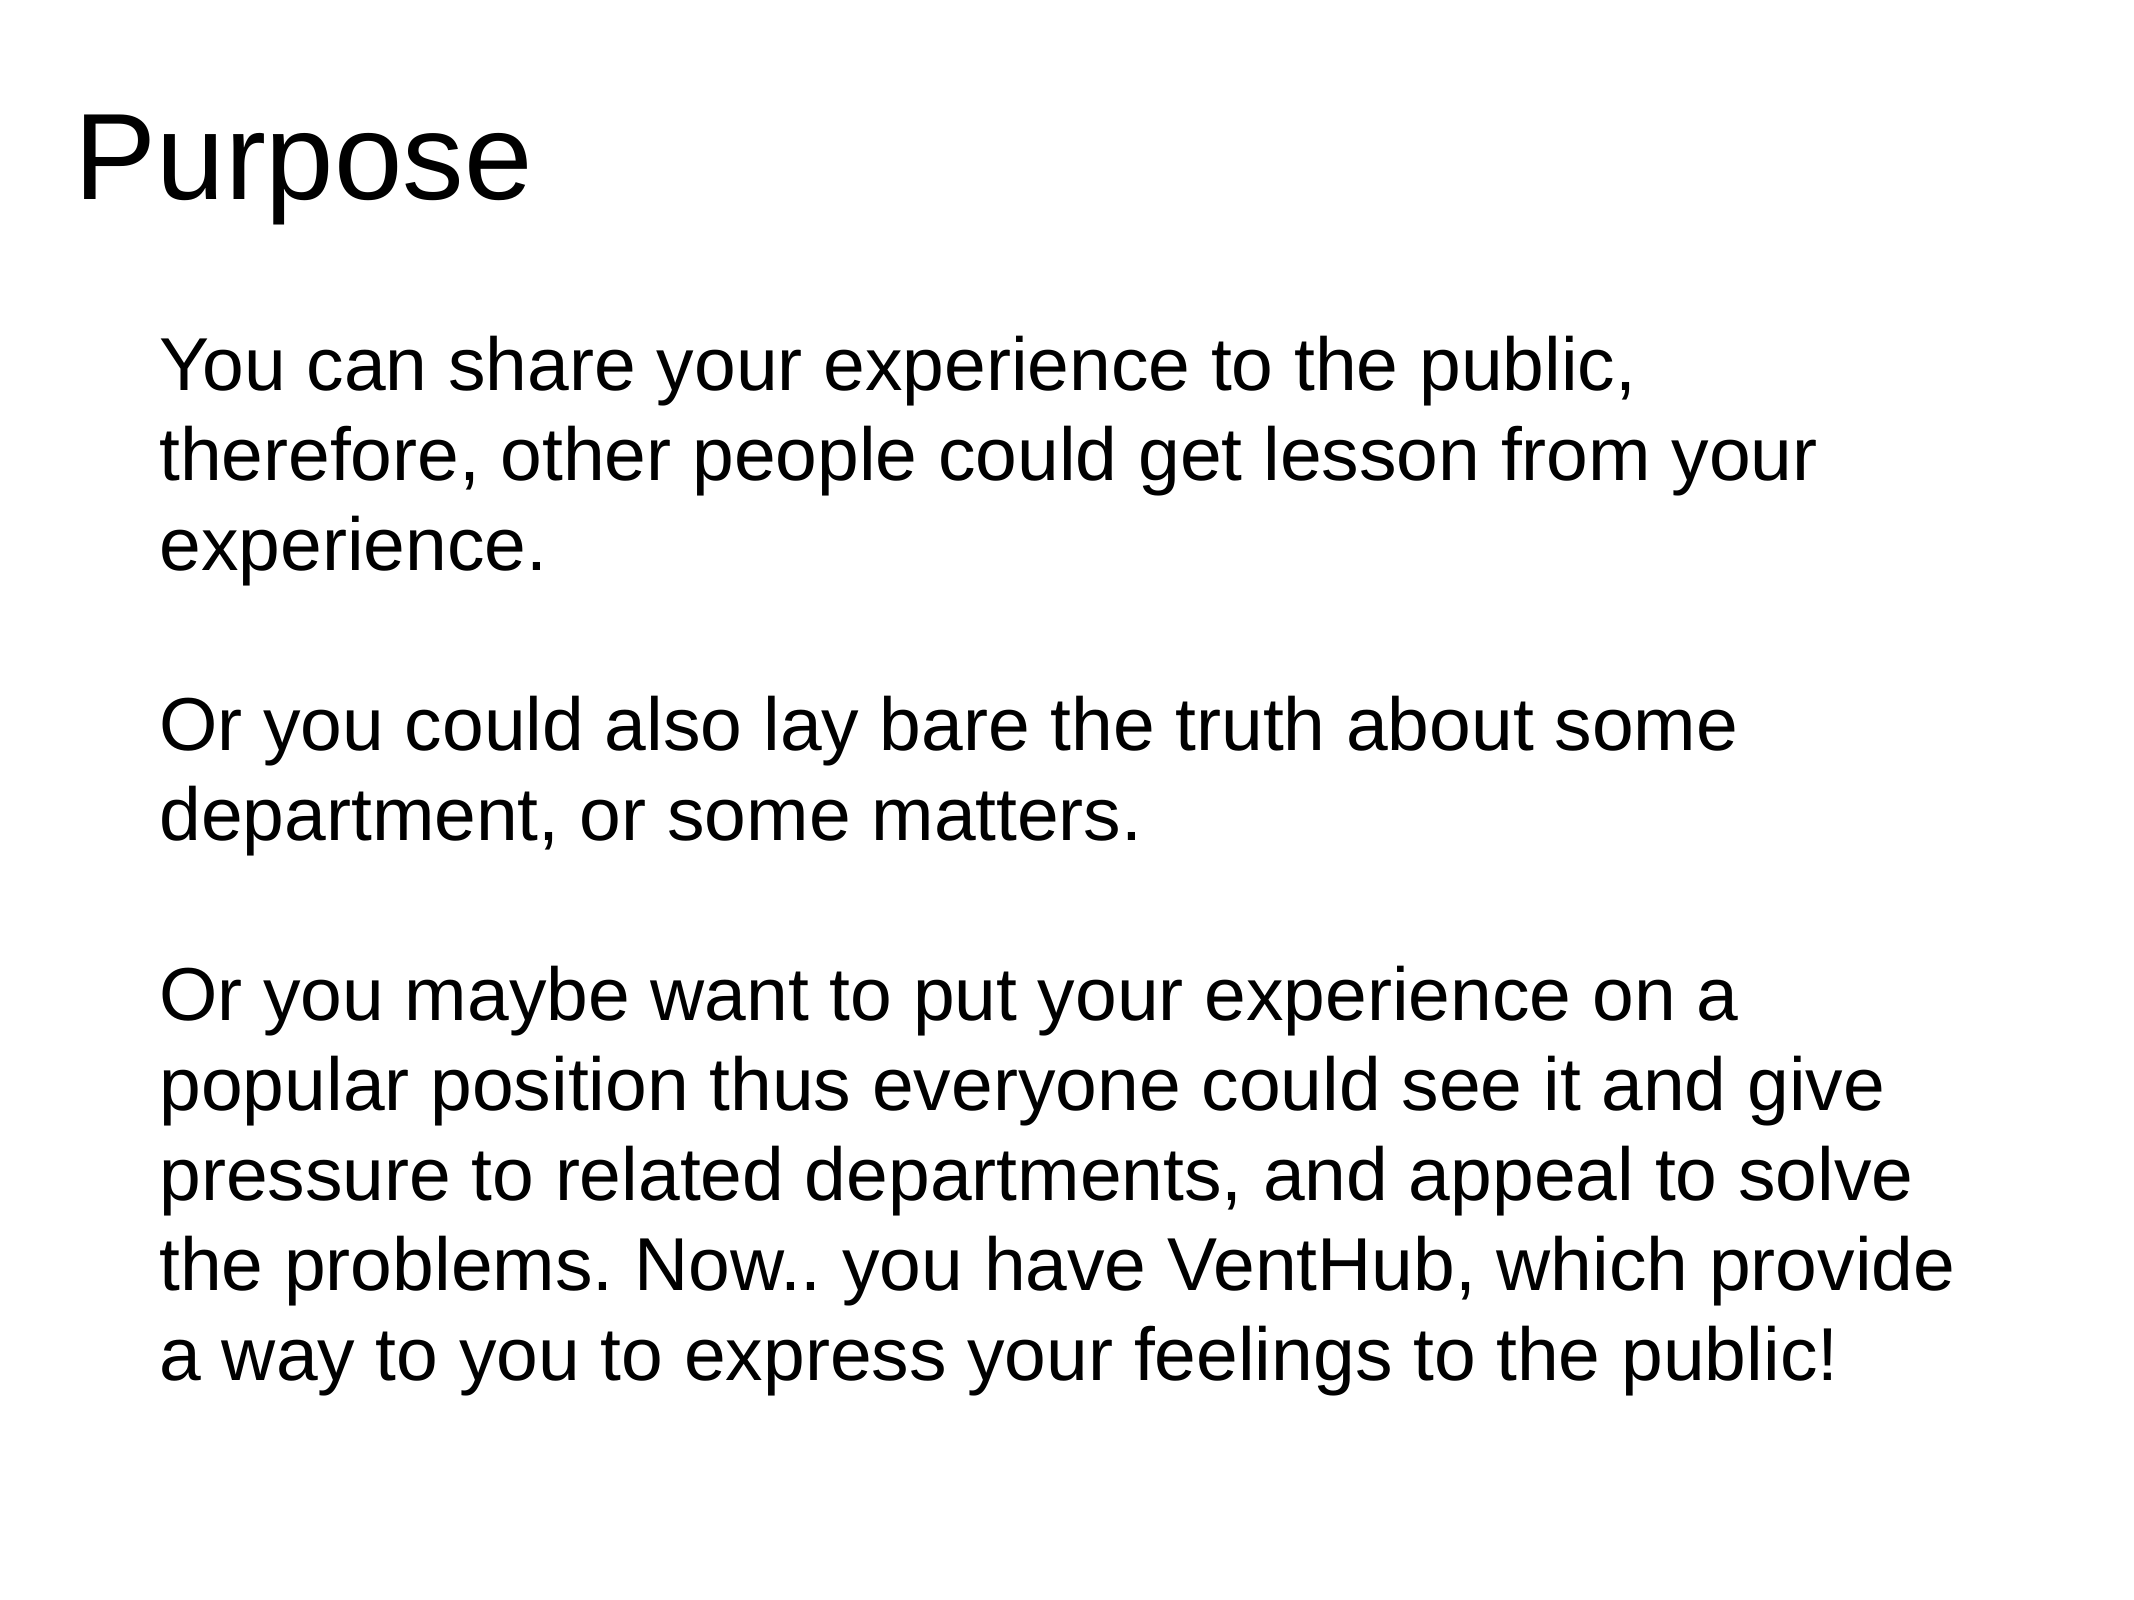

Purpose
You can share your experience to the public, therefore, other people could get lesson from your experience.

Or you could also lay bare the truth about some department, or some matters.

Or you maybe want to put your experience on a popular position thus everyone could see it and give pressure to related departments, and appeal to solve the problems. Now.. you have VentHub, which provide a way to you to express your feelings to the public!